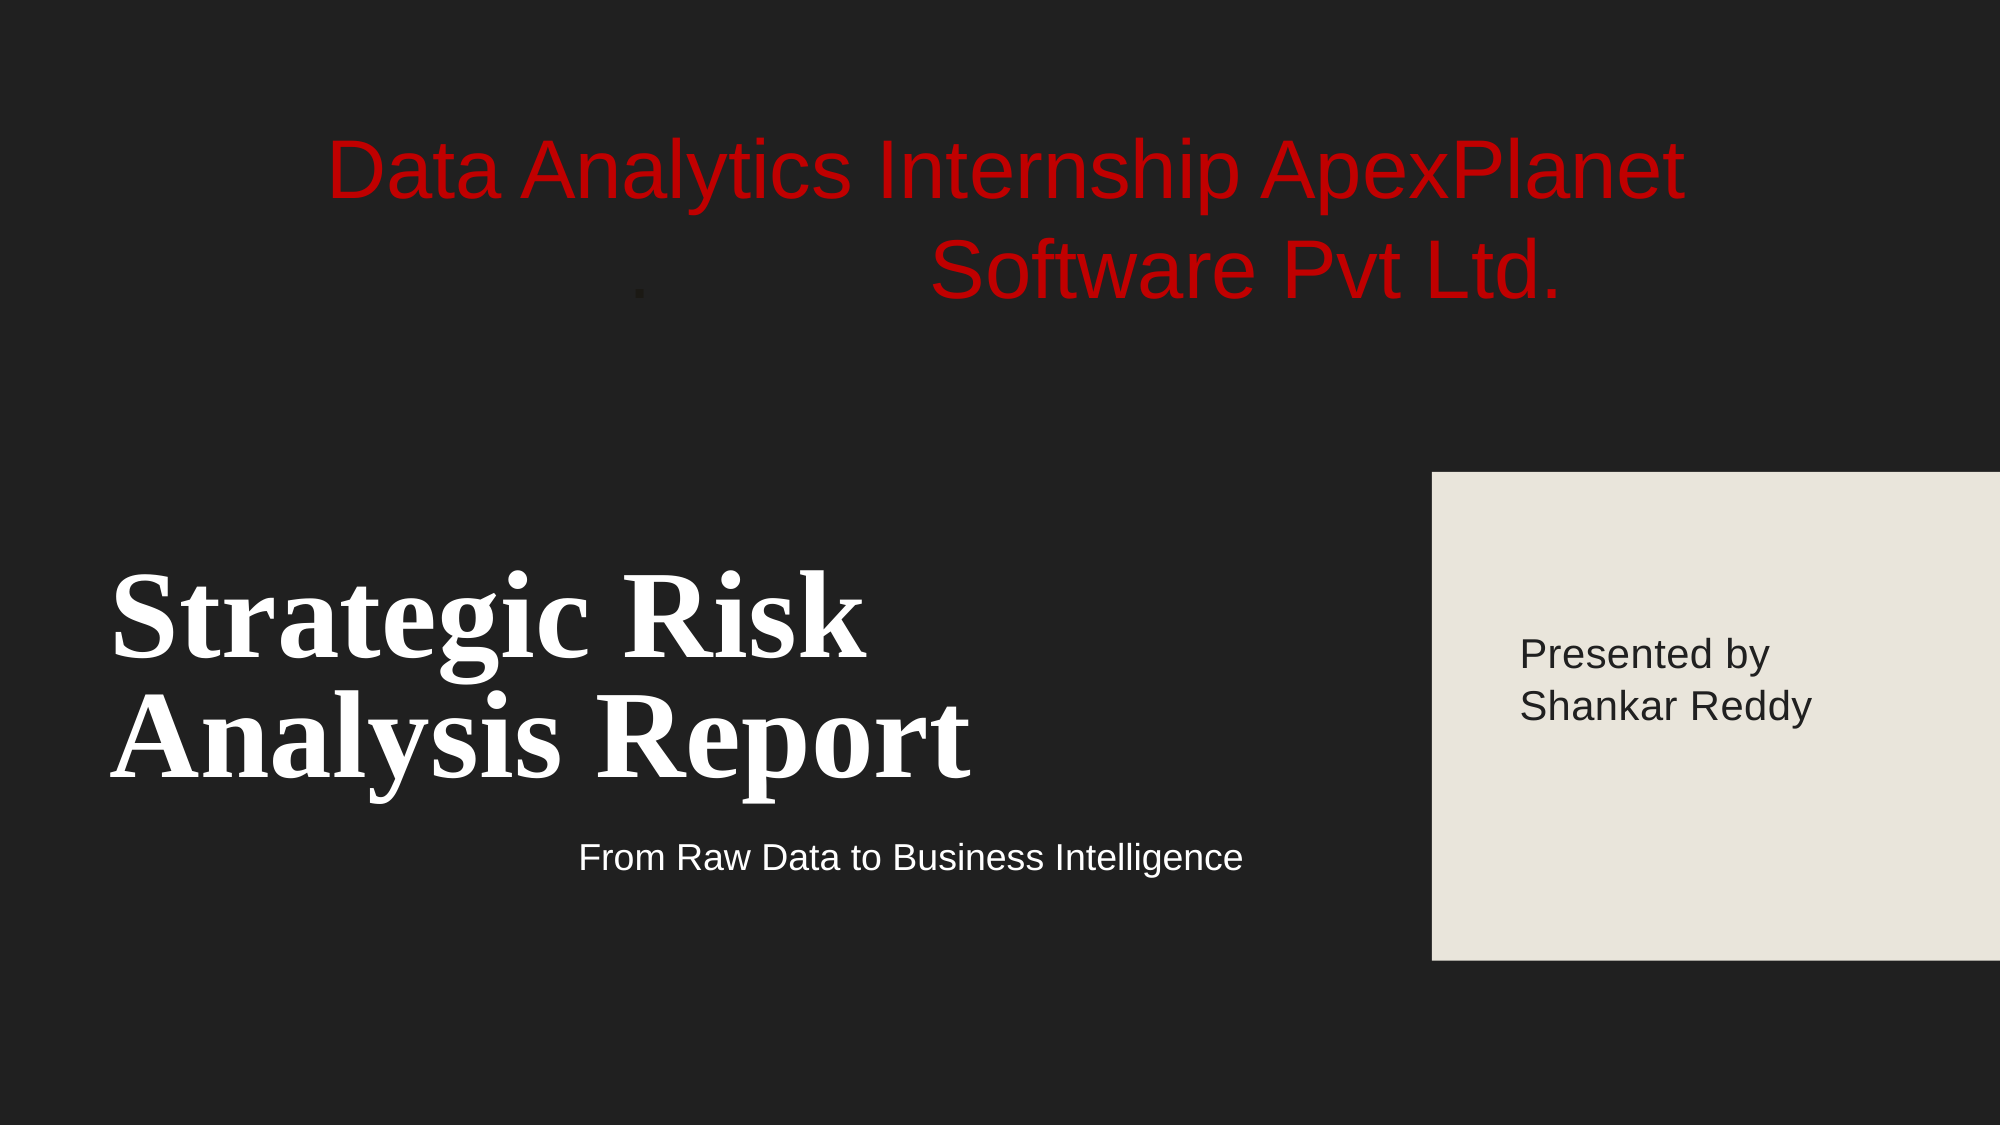

Data Analytics Internship ApexPlanet                 .            Software Pvt Ltd.
Presented by
Shankar Reddy
# Strategic Risk Analysis Report
From Raw Data to Business Intelligence